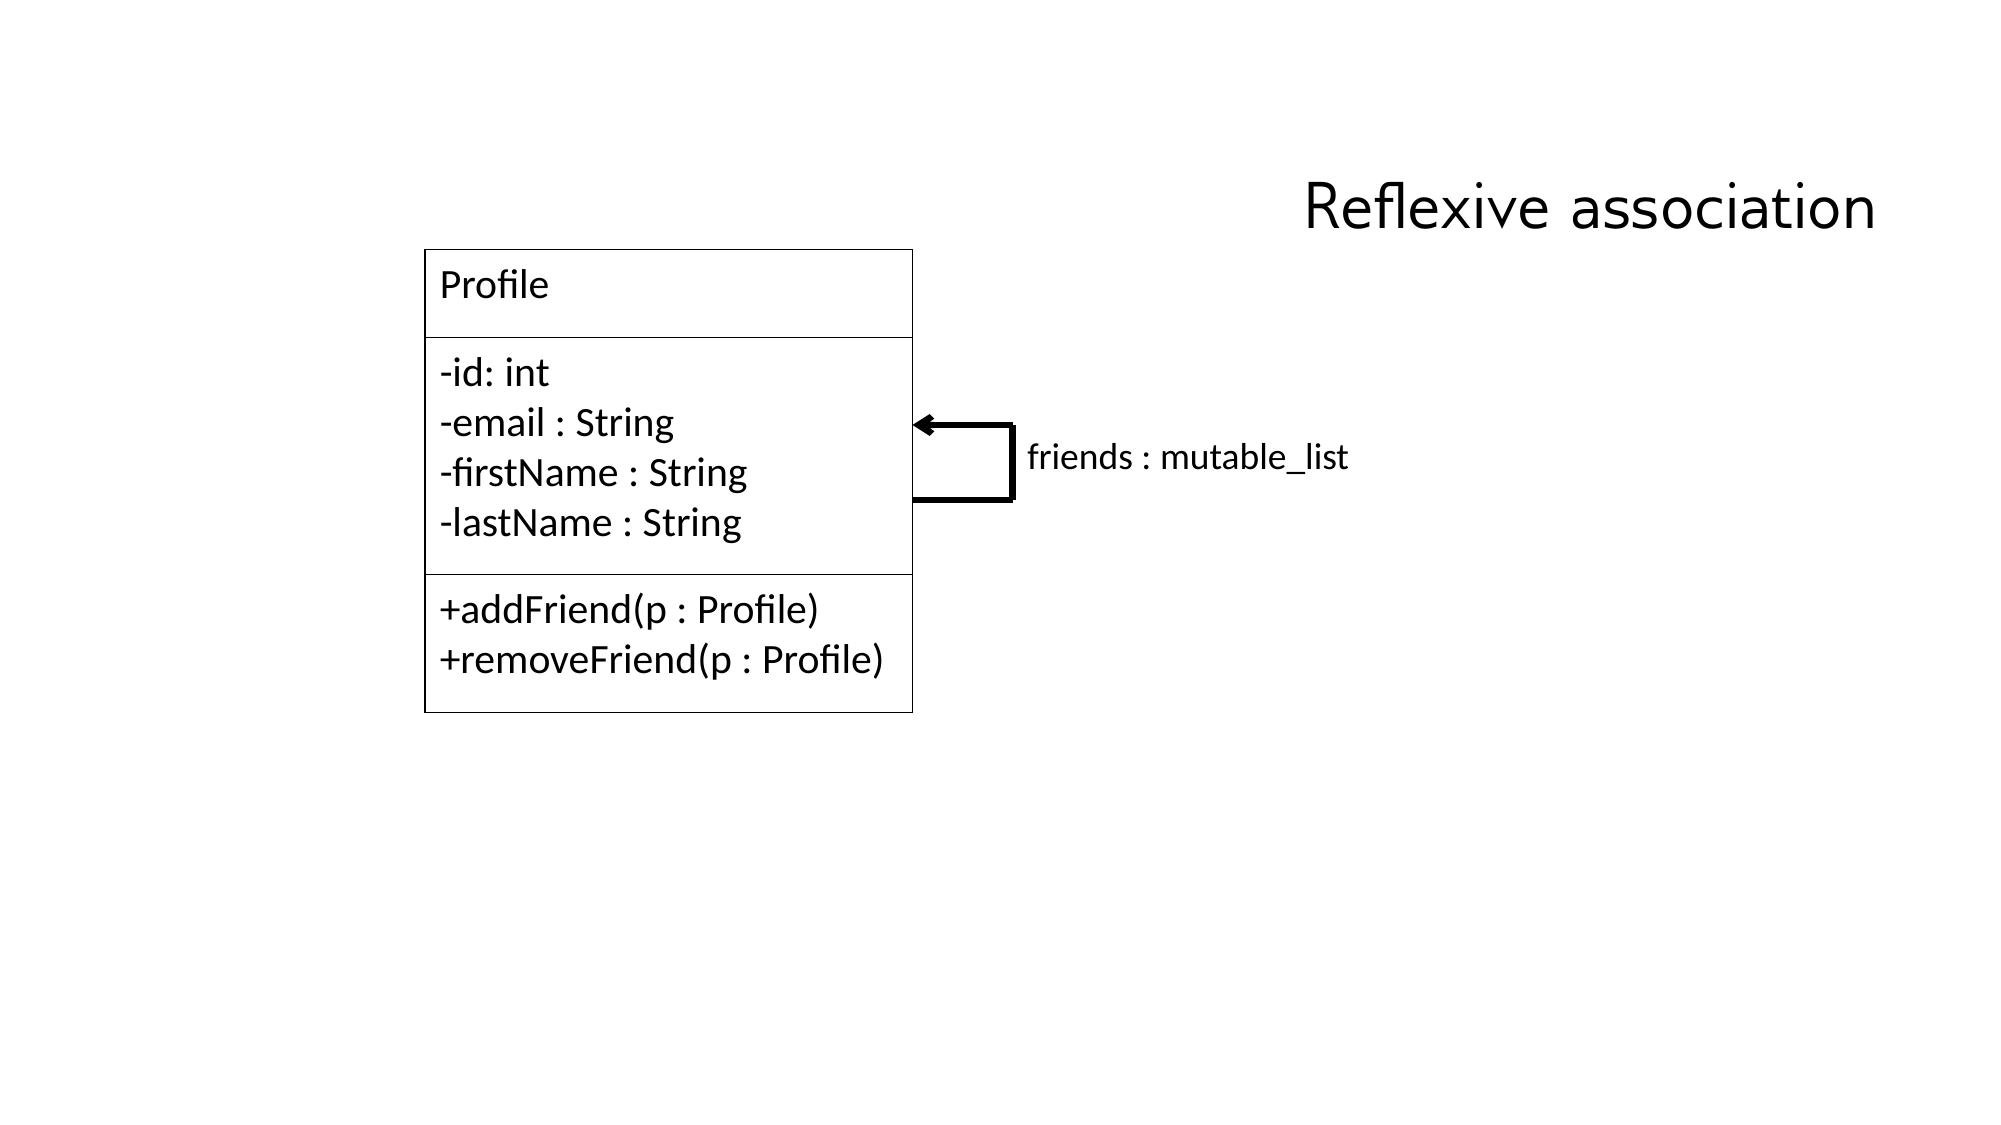

Reflexive association
Profile
-id: int
-email : String
-firstName : String
-lastName : String
friends : mutable_list
+addFriend(p : Profile)
+removeFriend(p : Profile)